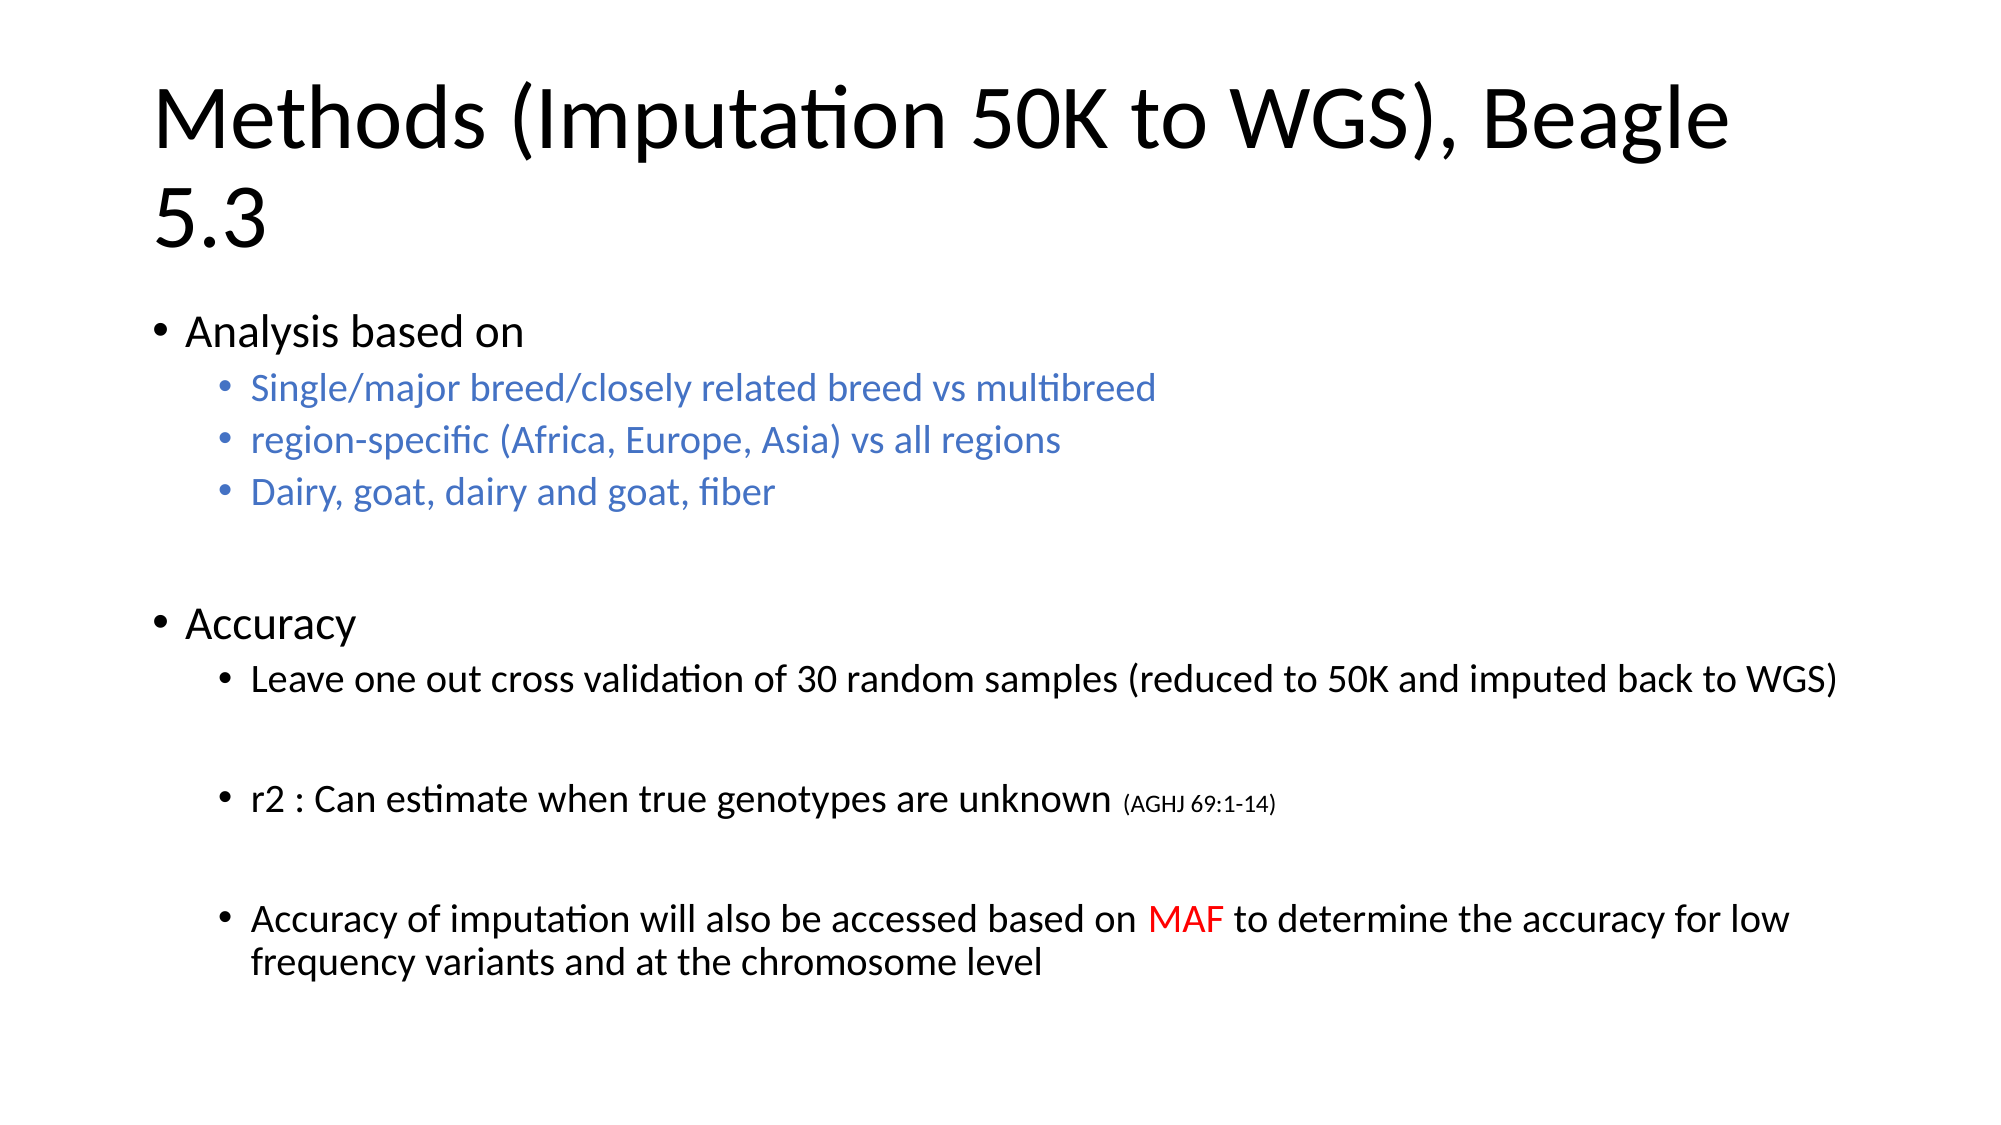

# Methods (Imputation 50K to WGS), Beagle 5.3
Analysis based on
Single/major breed/closely related breed vs multibreed
region-specific (Africa, Europe, Asia) vs all regions
Dairy, goat, dairy and goat, fiber

Accuracy
Leave one out cross validation of 30 random samples (reduced to 50K and imputed back to WGS)

r2 : Can estimate when true genotypes are unknown (AGHJ 69:1-14)

Accuracy of imputation will also be accessed based on MAF to determine the accuracy for low frequency variants and at the chromosome level